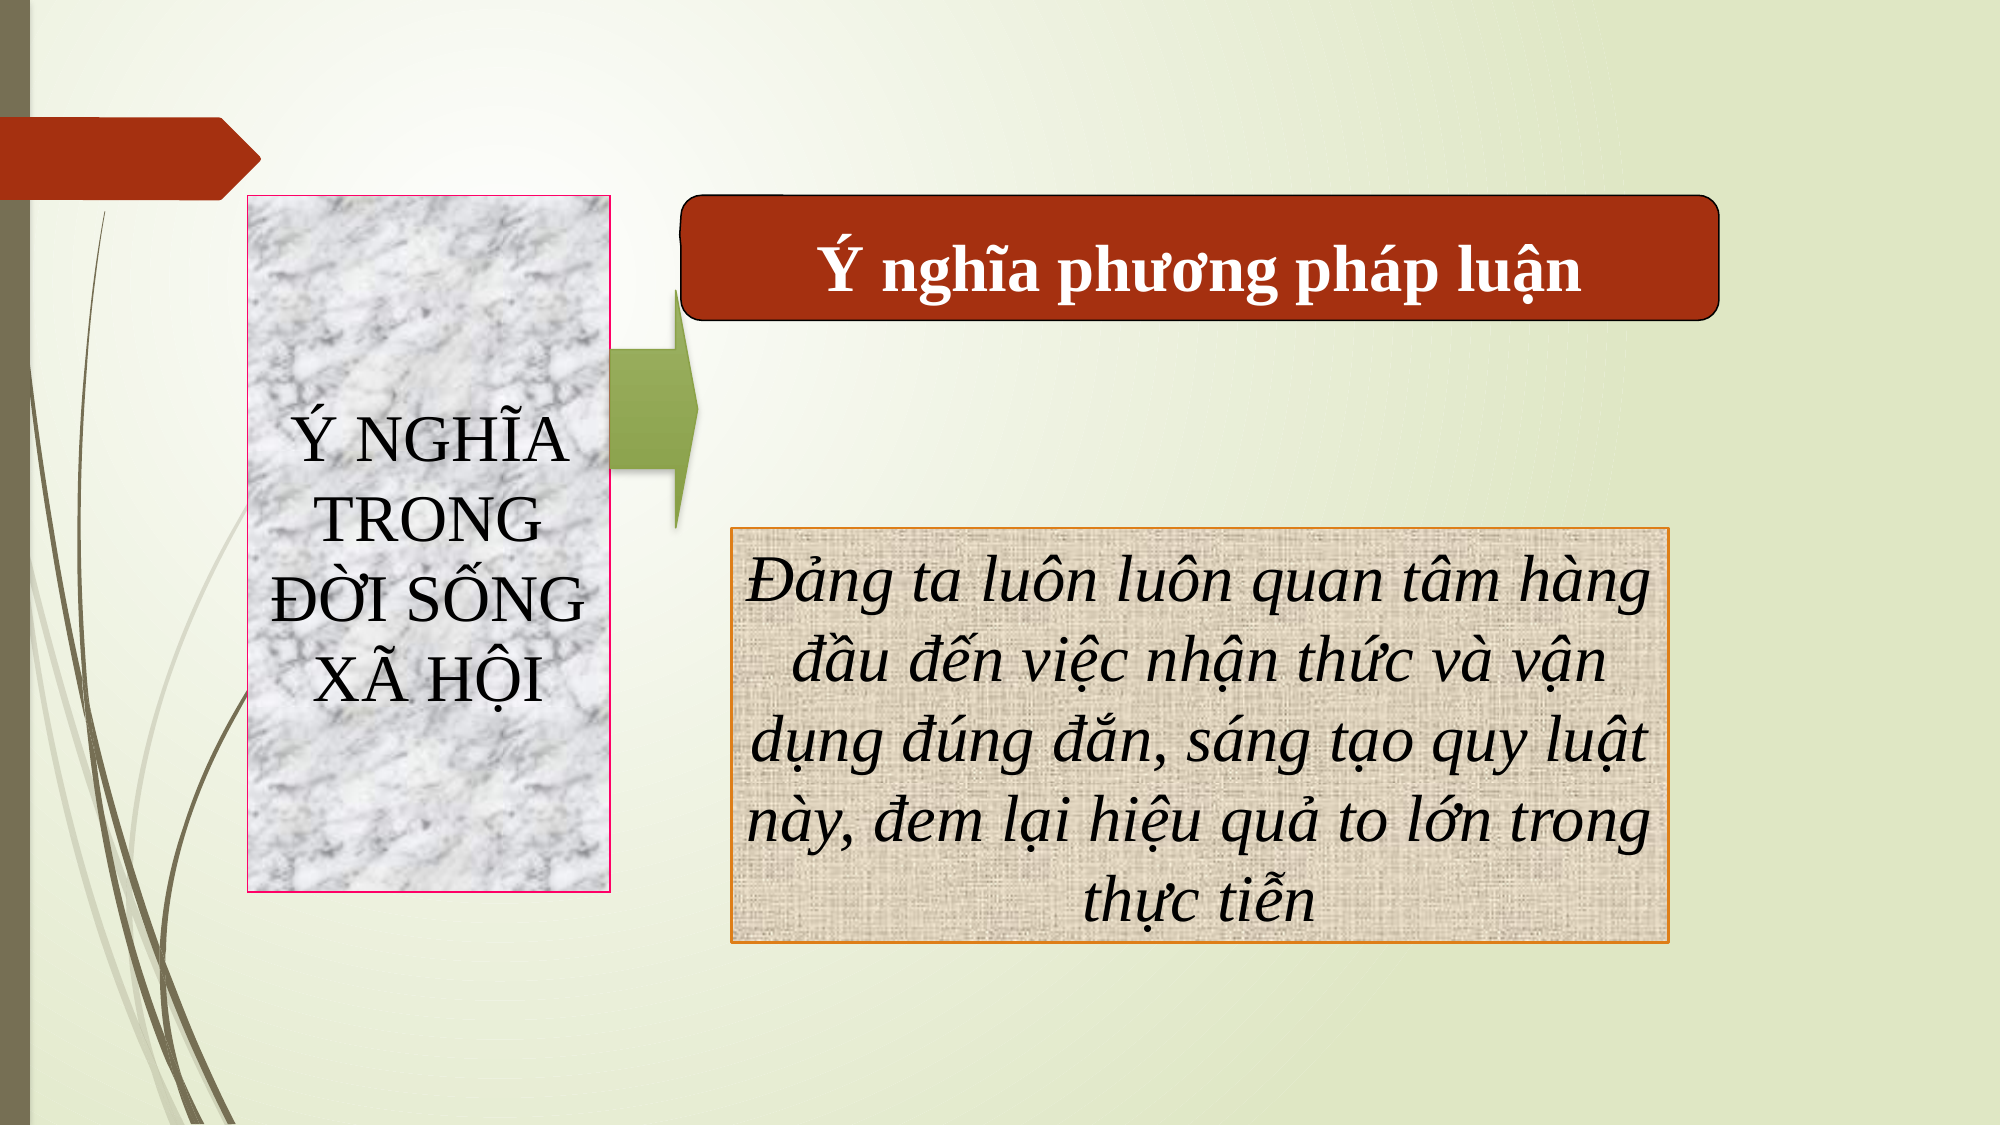

Ý NGHĨA TRONG ĐỜI SỐNG XÃ HỘI

Ý nghĩa phương pháp luận

Đảng ta luôn luôn quan tâm hàng đầu đến việc nhận thức và vận dụng đúng đắn, sáng tạo quy luật này, đem lại hiệu quả to lớn trong thực tiễn
Chưa nhận thức
đầy đủ và đúng đắn
về đặc thù quy luât
dưới CNXH